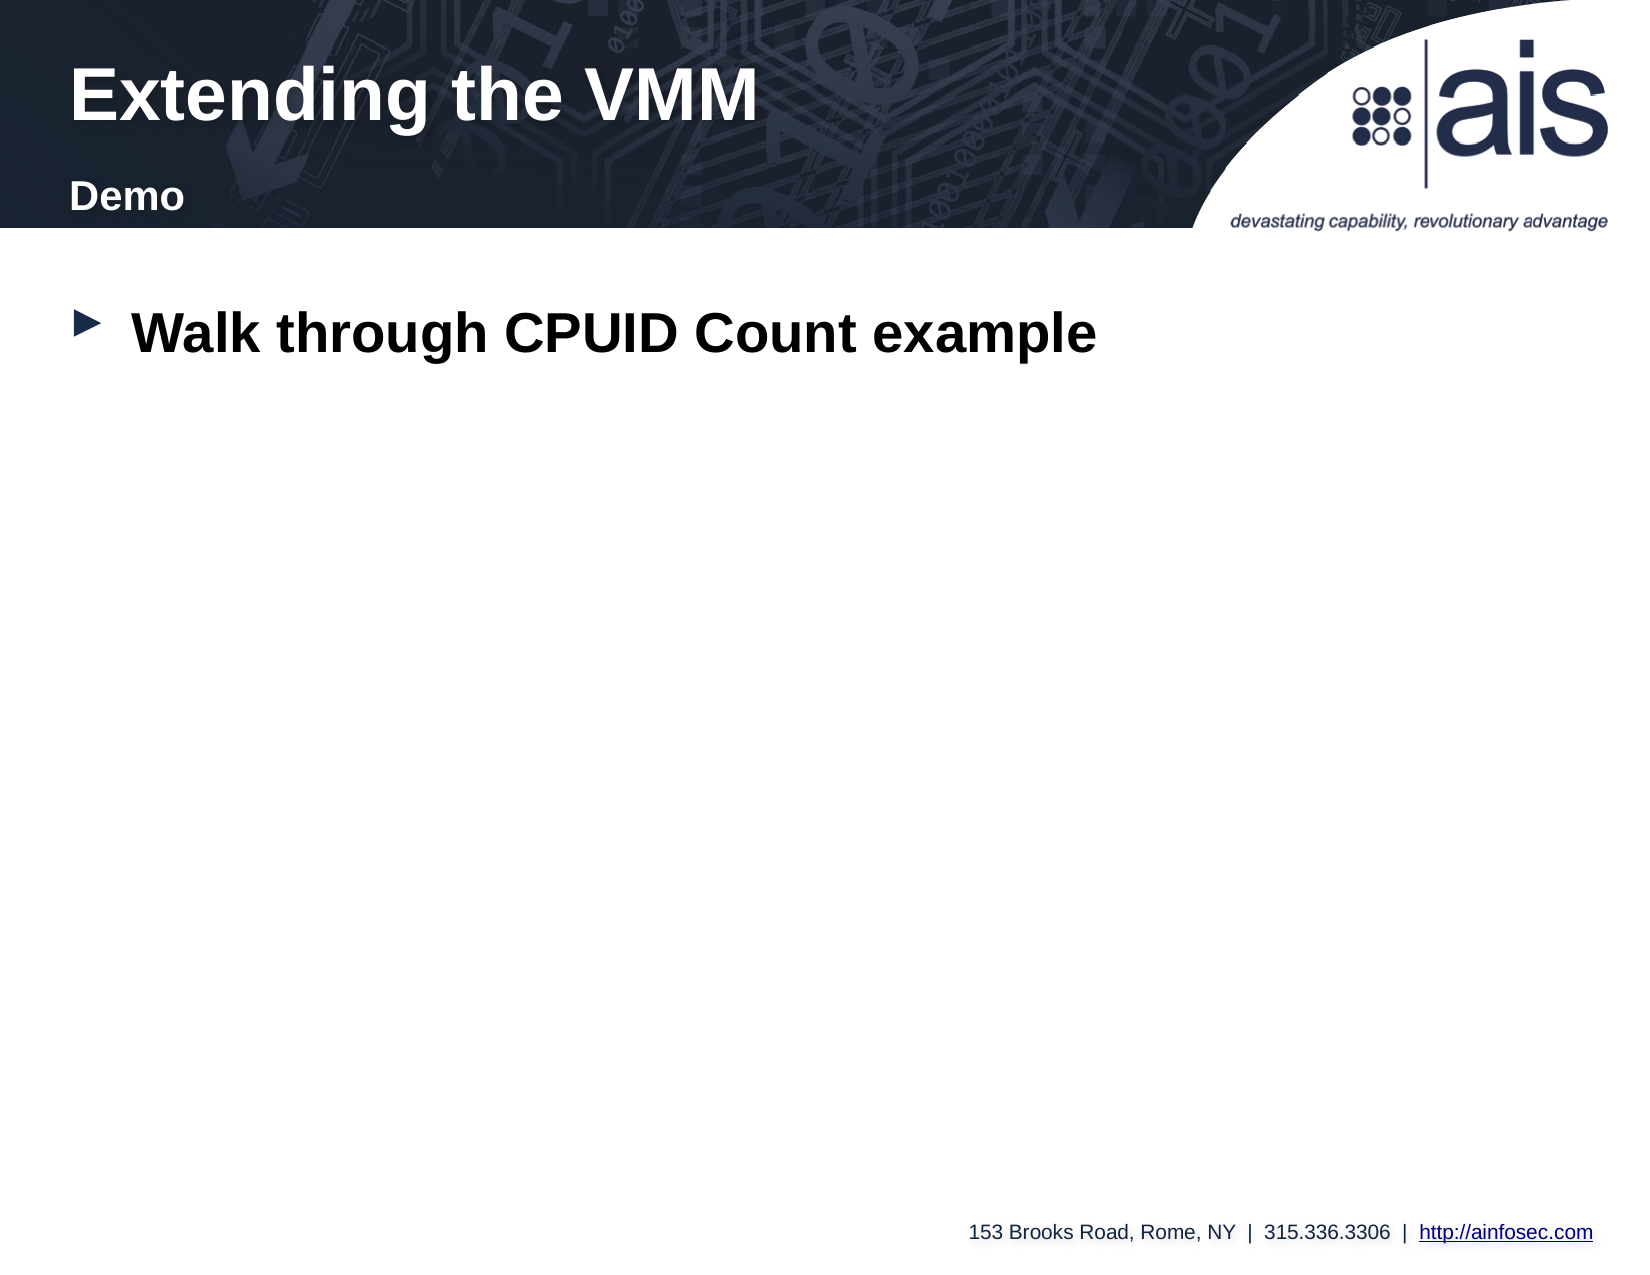

Extending the VMM
Demo
Walk through CPUID Count example